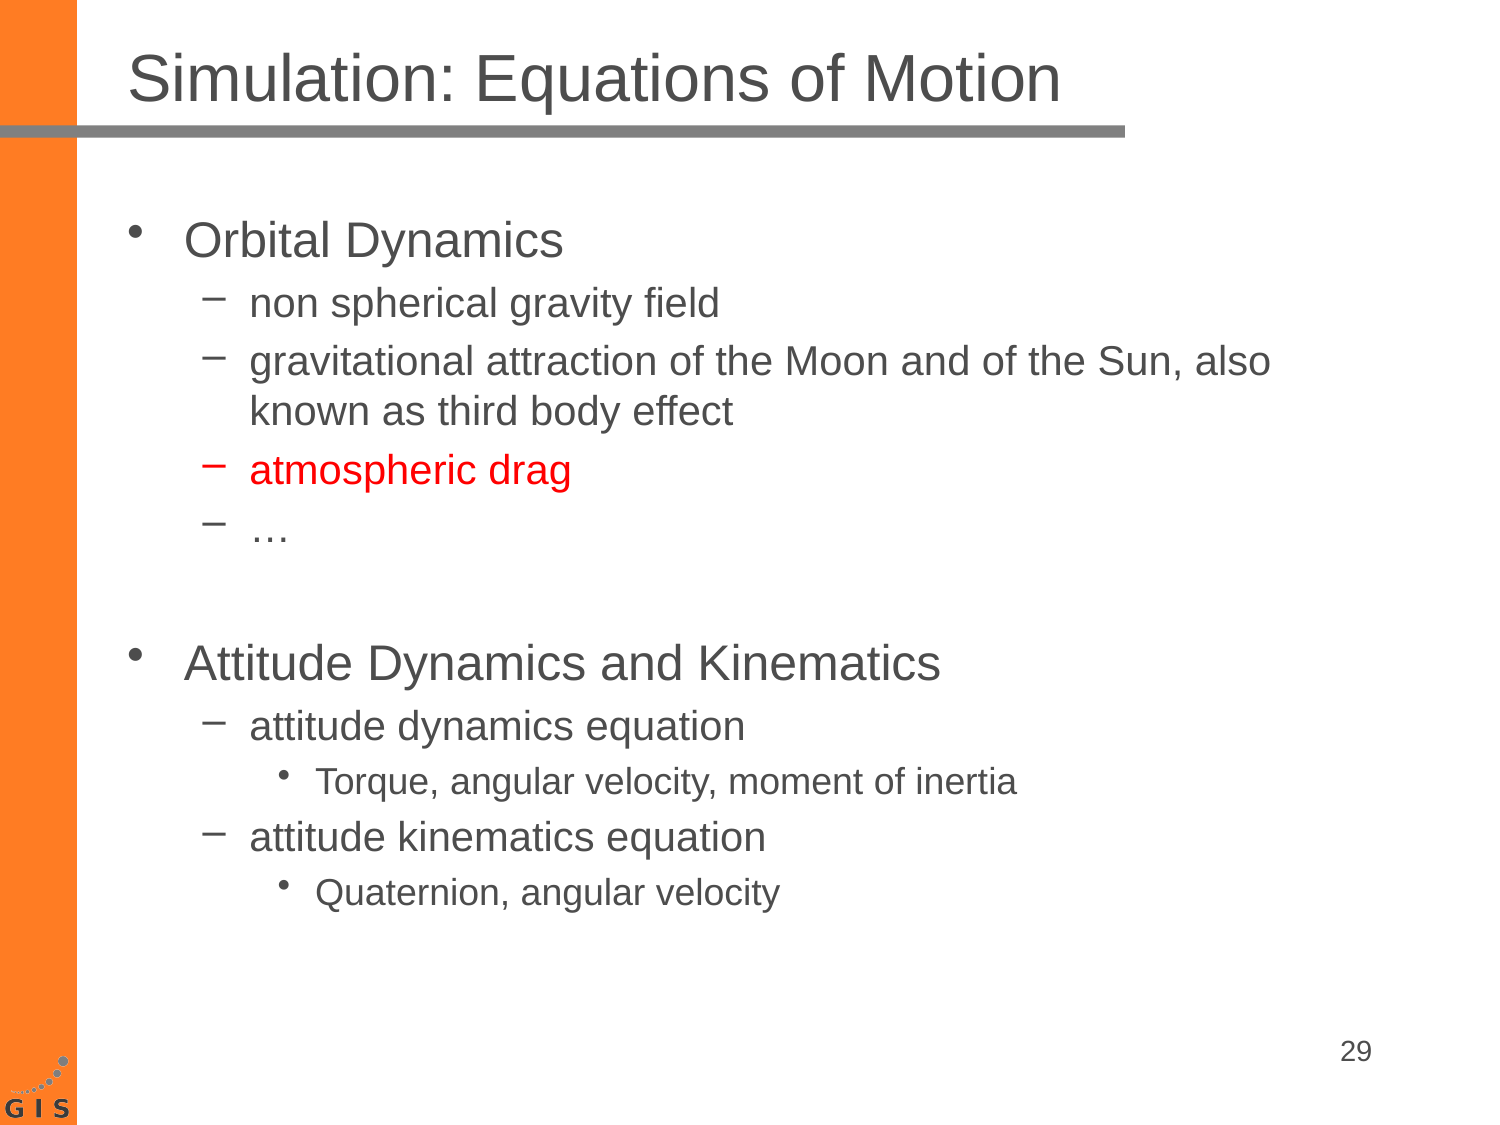

# Simulation: Equations of Motion
Orbital Dynamics
non spherical gravity field
gravitational attraction of the Moon and of the Sun, also known as third body effect
atmospheric drag
…

Attitude Dynamics and Kinematics
attitude dynamics equation
Torque, angular velocity, moment of inertia
attitude kinematics equation
Quaternion, angular velocity

29